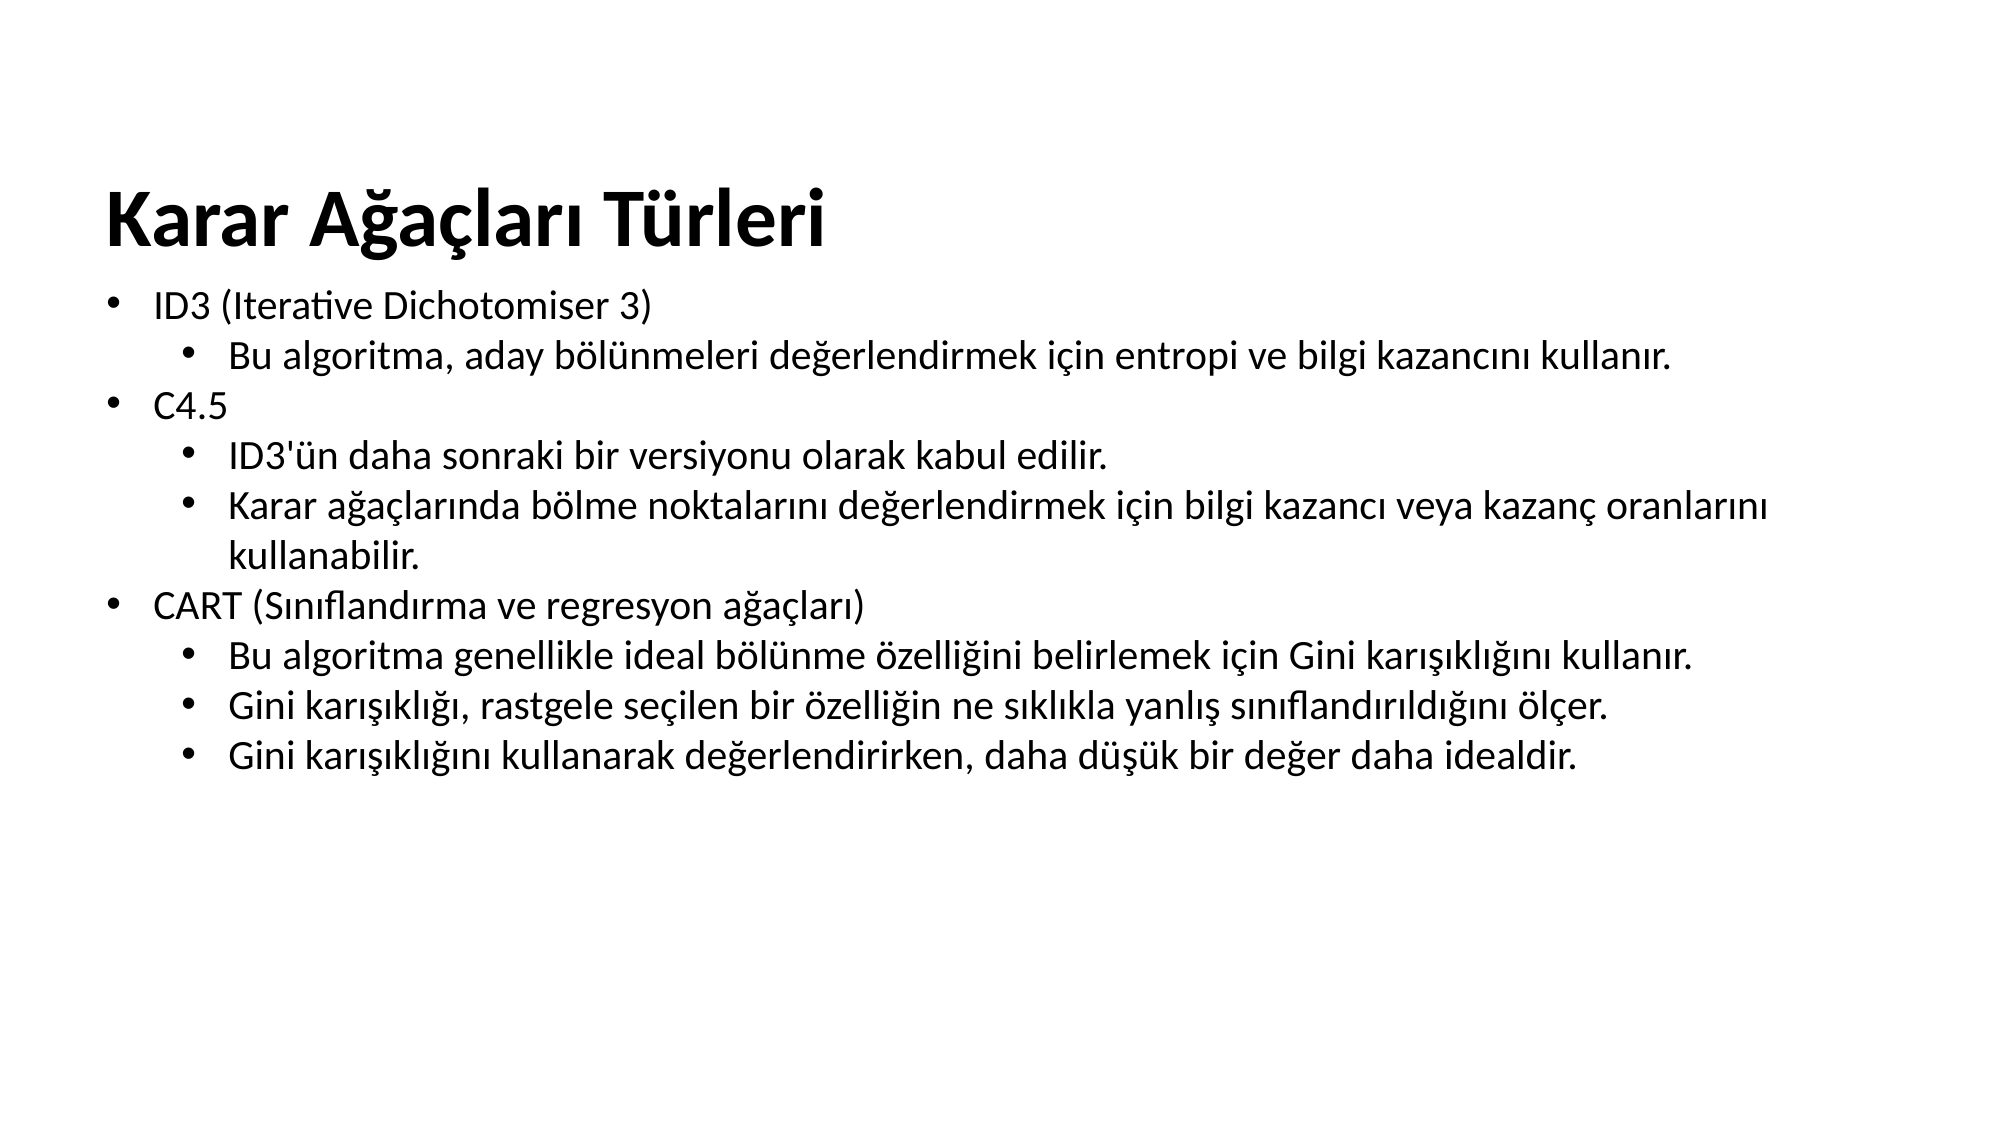

# Karar Ağaçları Türleri

ID3 (Iterative Dichotomiser 3)
Bu algoritma, aday bölünmeleri değerlendirmek için entropi ve bilgi kazancını kullanır.
C4.5
ID3'ün daha sonraki bir versiyonu olarak kabul edilir.
Karar ağaçlarında bölme noktalarını değerlendirmek için bilgi kazancı veya kazanç oranlarını kullanabilir.
CART (Sınıflandırma ve regresyon ağaçları)
Bu algoritma genellikle ideal bölünme özelliğini belirlemek için Gini karışıklığını kullanır.
Gini karışıklığı, rastgele seçilen bir özelliğin ne sıklıkla yanlış sınıflandırıldığını ölçer.
Gini karışıklığını kullanarak değerlendirirken, daha düşük bir değer daha idealdir.